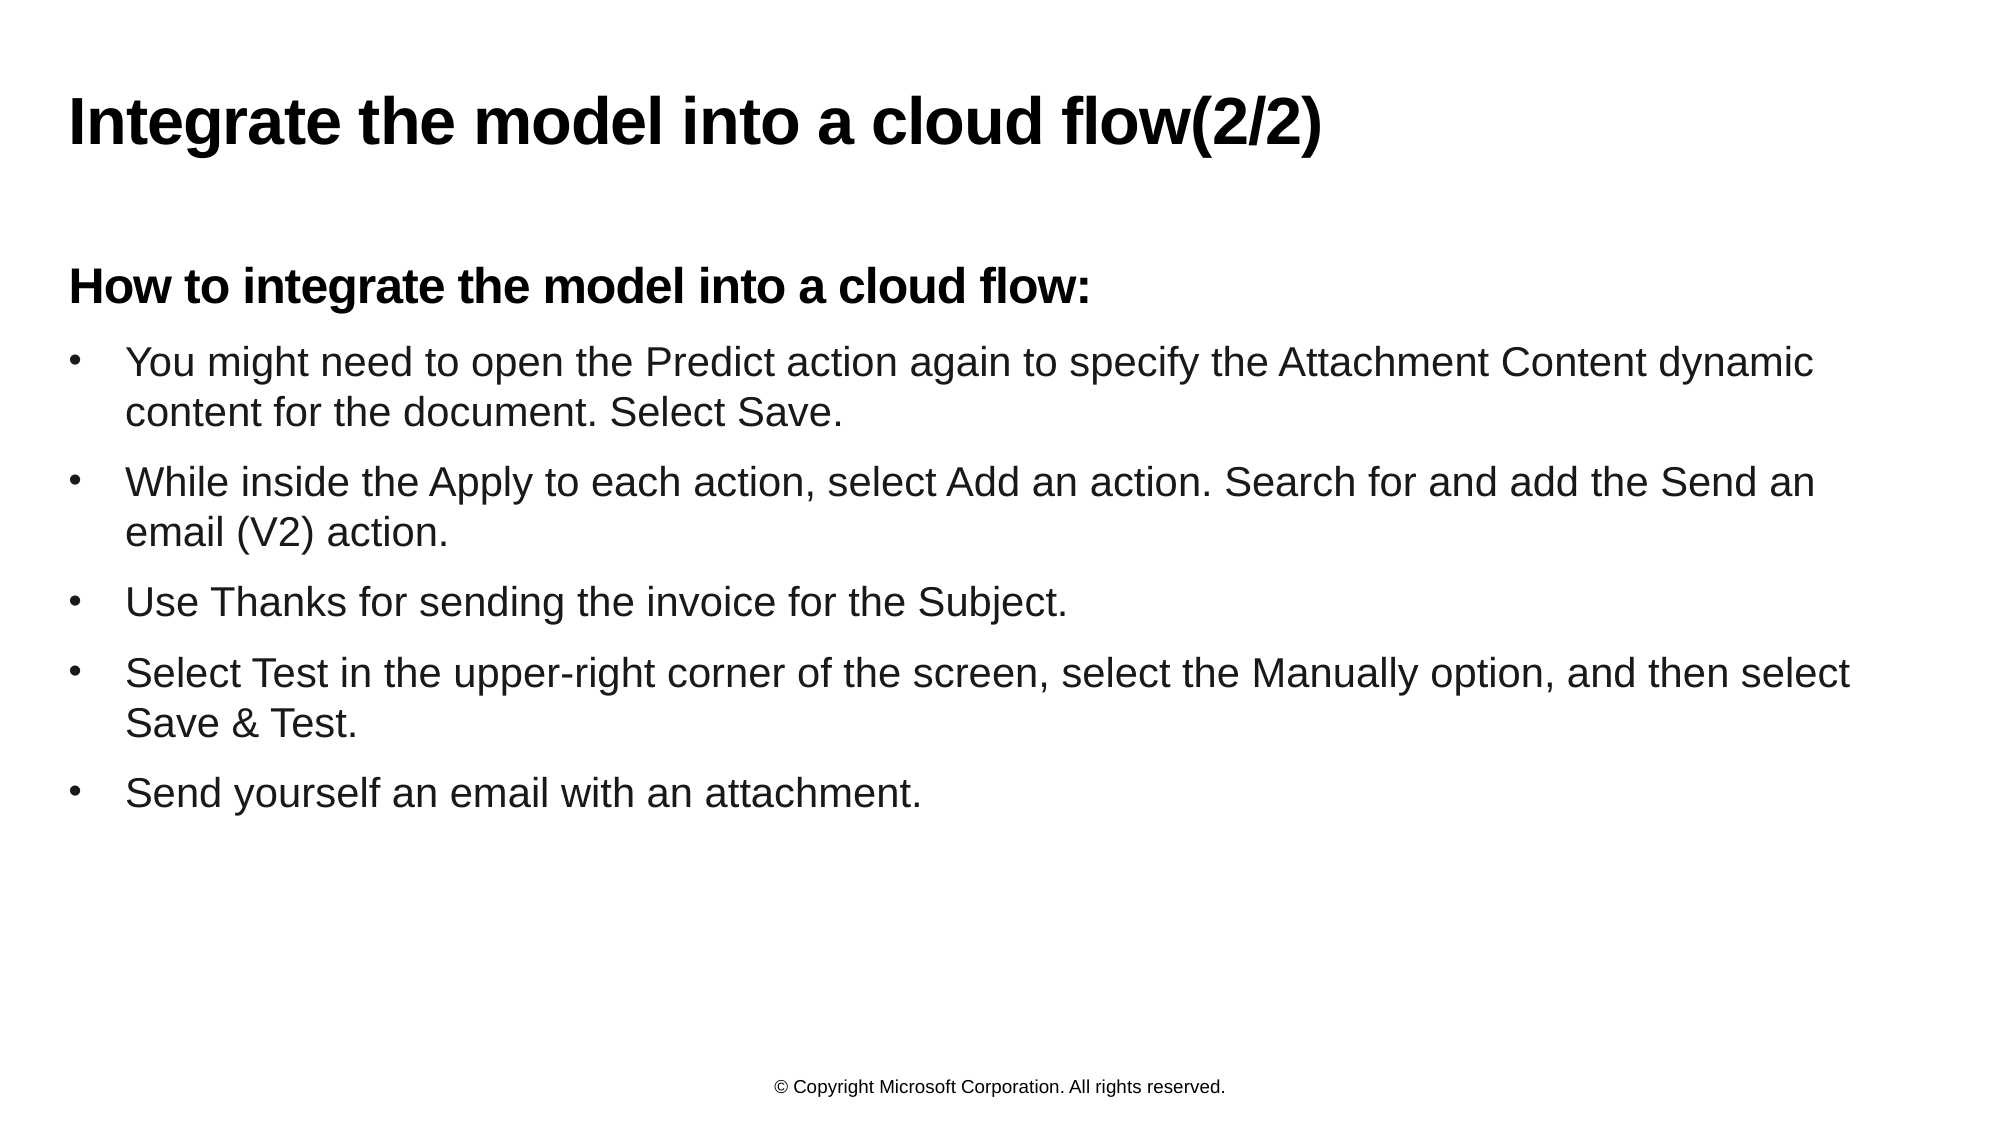

# Integrate the model into a cloud flow(2/2)
How to integrate the model into a cloud flow:
You might need to open the Predict action again to specify the Attachment Content dynamic content for the document. Select Save.
While inside the Apply to each action, select Add an action. Search for and add the Send an email (V2) action.
Use Thanks for sending the invoice for the Subject.
Select Test in the upper-right corner of the screen, select the Manually option, and then select Save & Test.
Send yourself an email with an attachment.